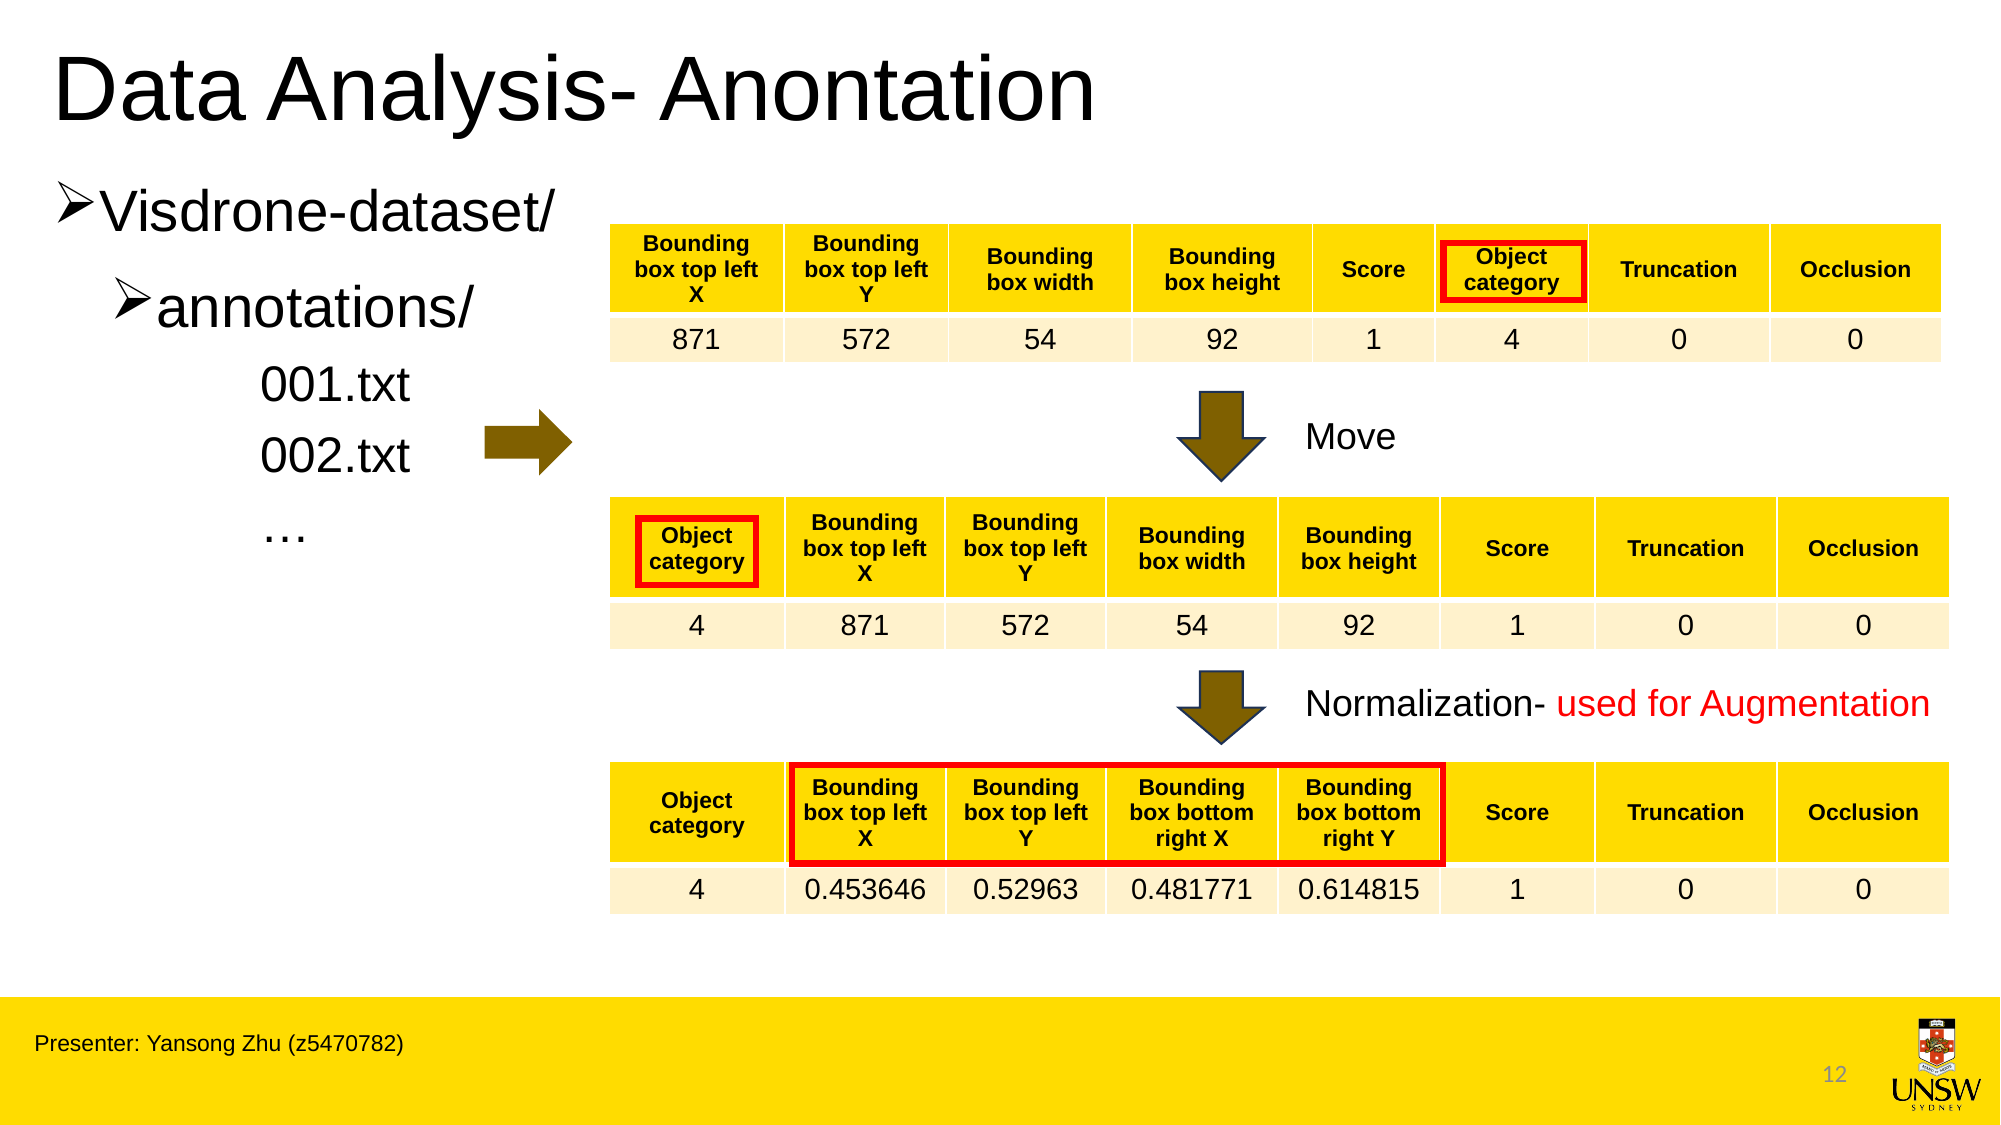

# Data Analysis- Anontation
Visdrone-dataset/

| Bounding box top left X | Bounding box top left Y | Bounding box width | Bounding box height | Score | Object category | Truncation | Occlusion |
| --- | --- | --- | --- | --- | --- | --- | --- |
| 871 | 572 | 54 | 92 | 1 | 4 | 0 | 0 |

annotations/
001.txt
002.txt
…

Move

| Object category | Bounding box top left X | Bounding box top left Y | Bounding box width | Bounding box height | Score | Truncation | Occlusion |
| --- | --- | --- | --- | --- | --- | --- | --- |
| 4 | 871 | 572 | 54 | 92 | 1 | 0 | 0 |

Normalization- used for Augmentation
| Object category | Bounding box top left X | Bounding box top left Y | Bounding box bottom right X | Bounding box bottom right Y | Score | Truncation | Occlusion |
| --- | --- | --- | --- | --- | --- | --- | --- |
| 4 | 0.453646 | 0.52963 | 0.481771 | 0.614815 | 1 | 0 | 0 |

Presenter: Yansong Zhu (z5470782)
12